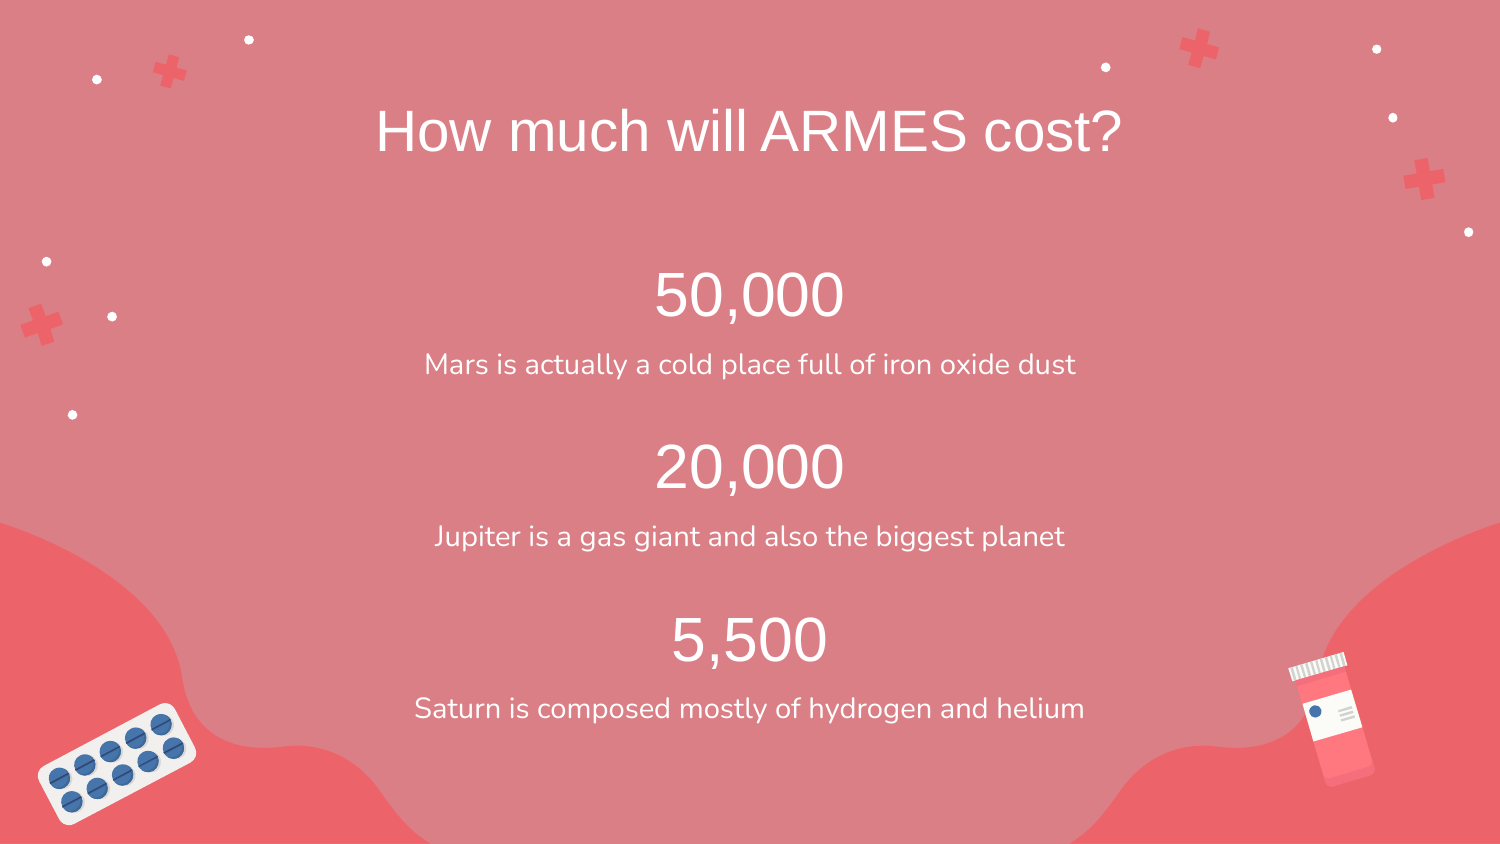

# How much will ARMES cost?
50,000
Mars is actually a cold place full of iron oxide dust
20,000
Jupiter is a gas giant and also the biggest planet
5,500
Saturn is composed mostly of hydrogen and helium